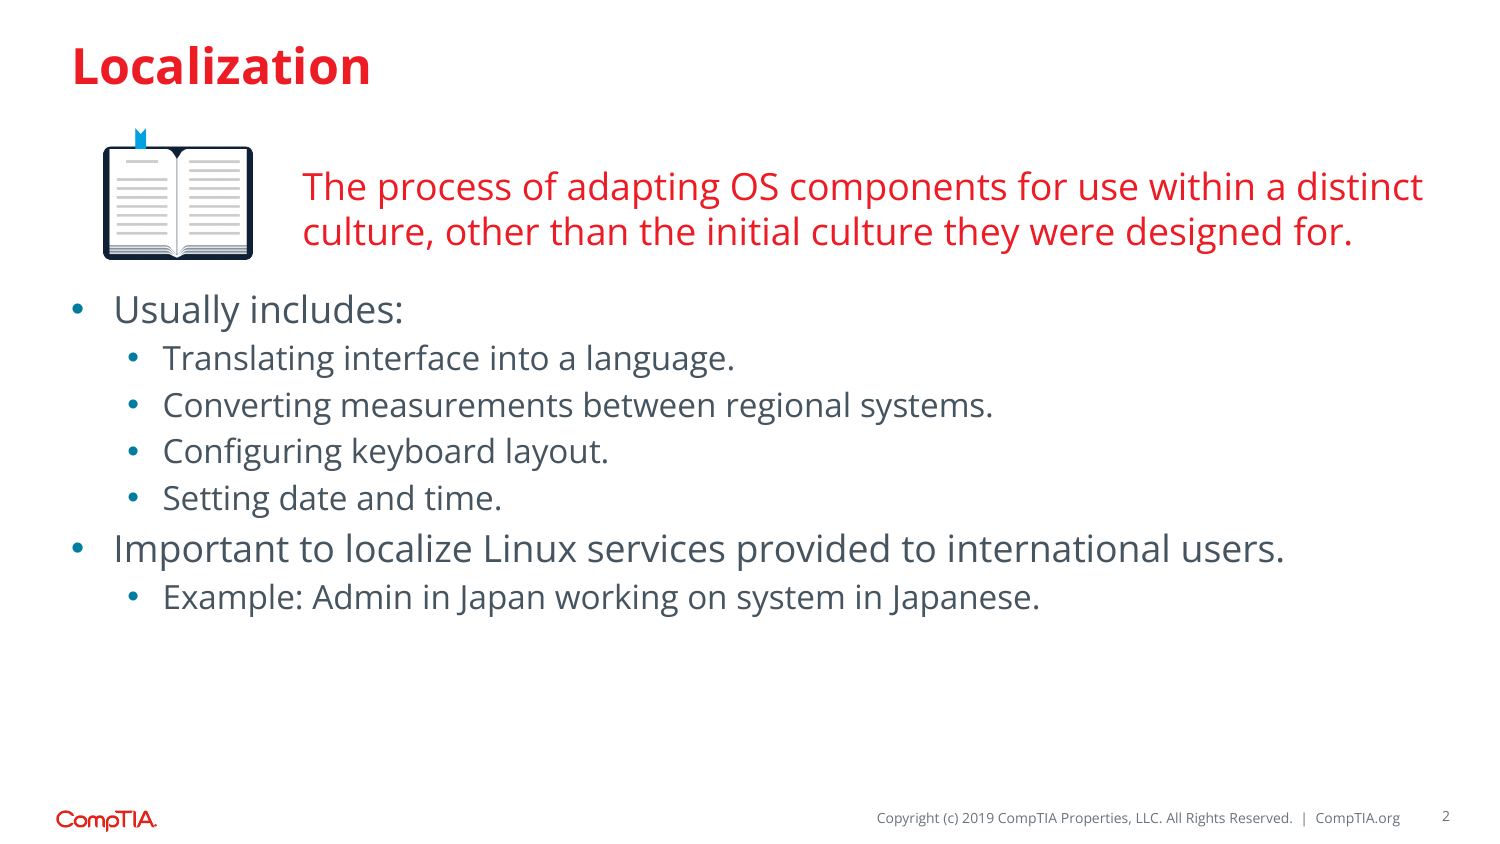

# Localization
The process of adapting OS components for use within a distinct culture, other than the initial culture they were designed for.
Usually includes:
Translating interface into a language.
Converting measurements between regional systems.
Configuring keyboard layout.
Setting date and time.
Important to localize Linux services provided to international users.
Example: Admin in Japan working on system in Japanese.
2